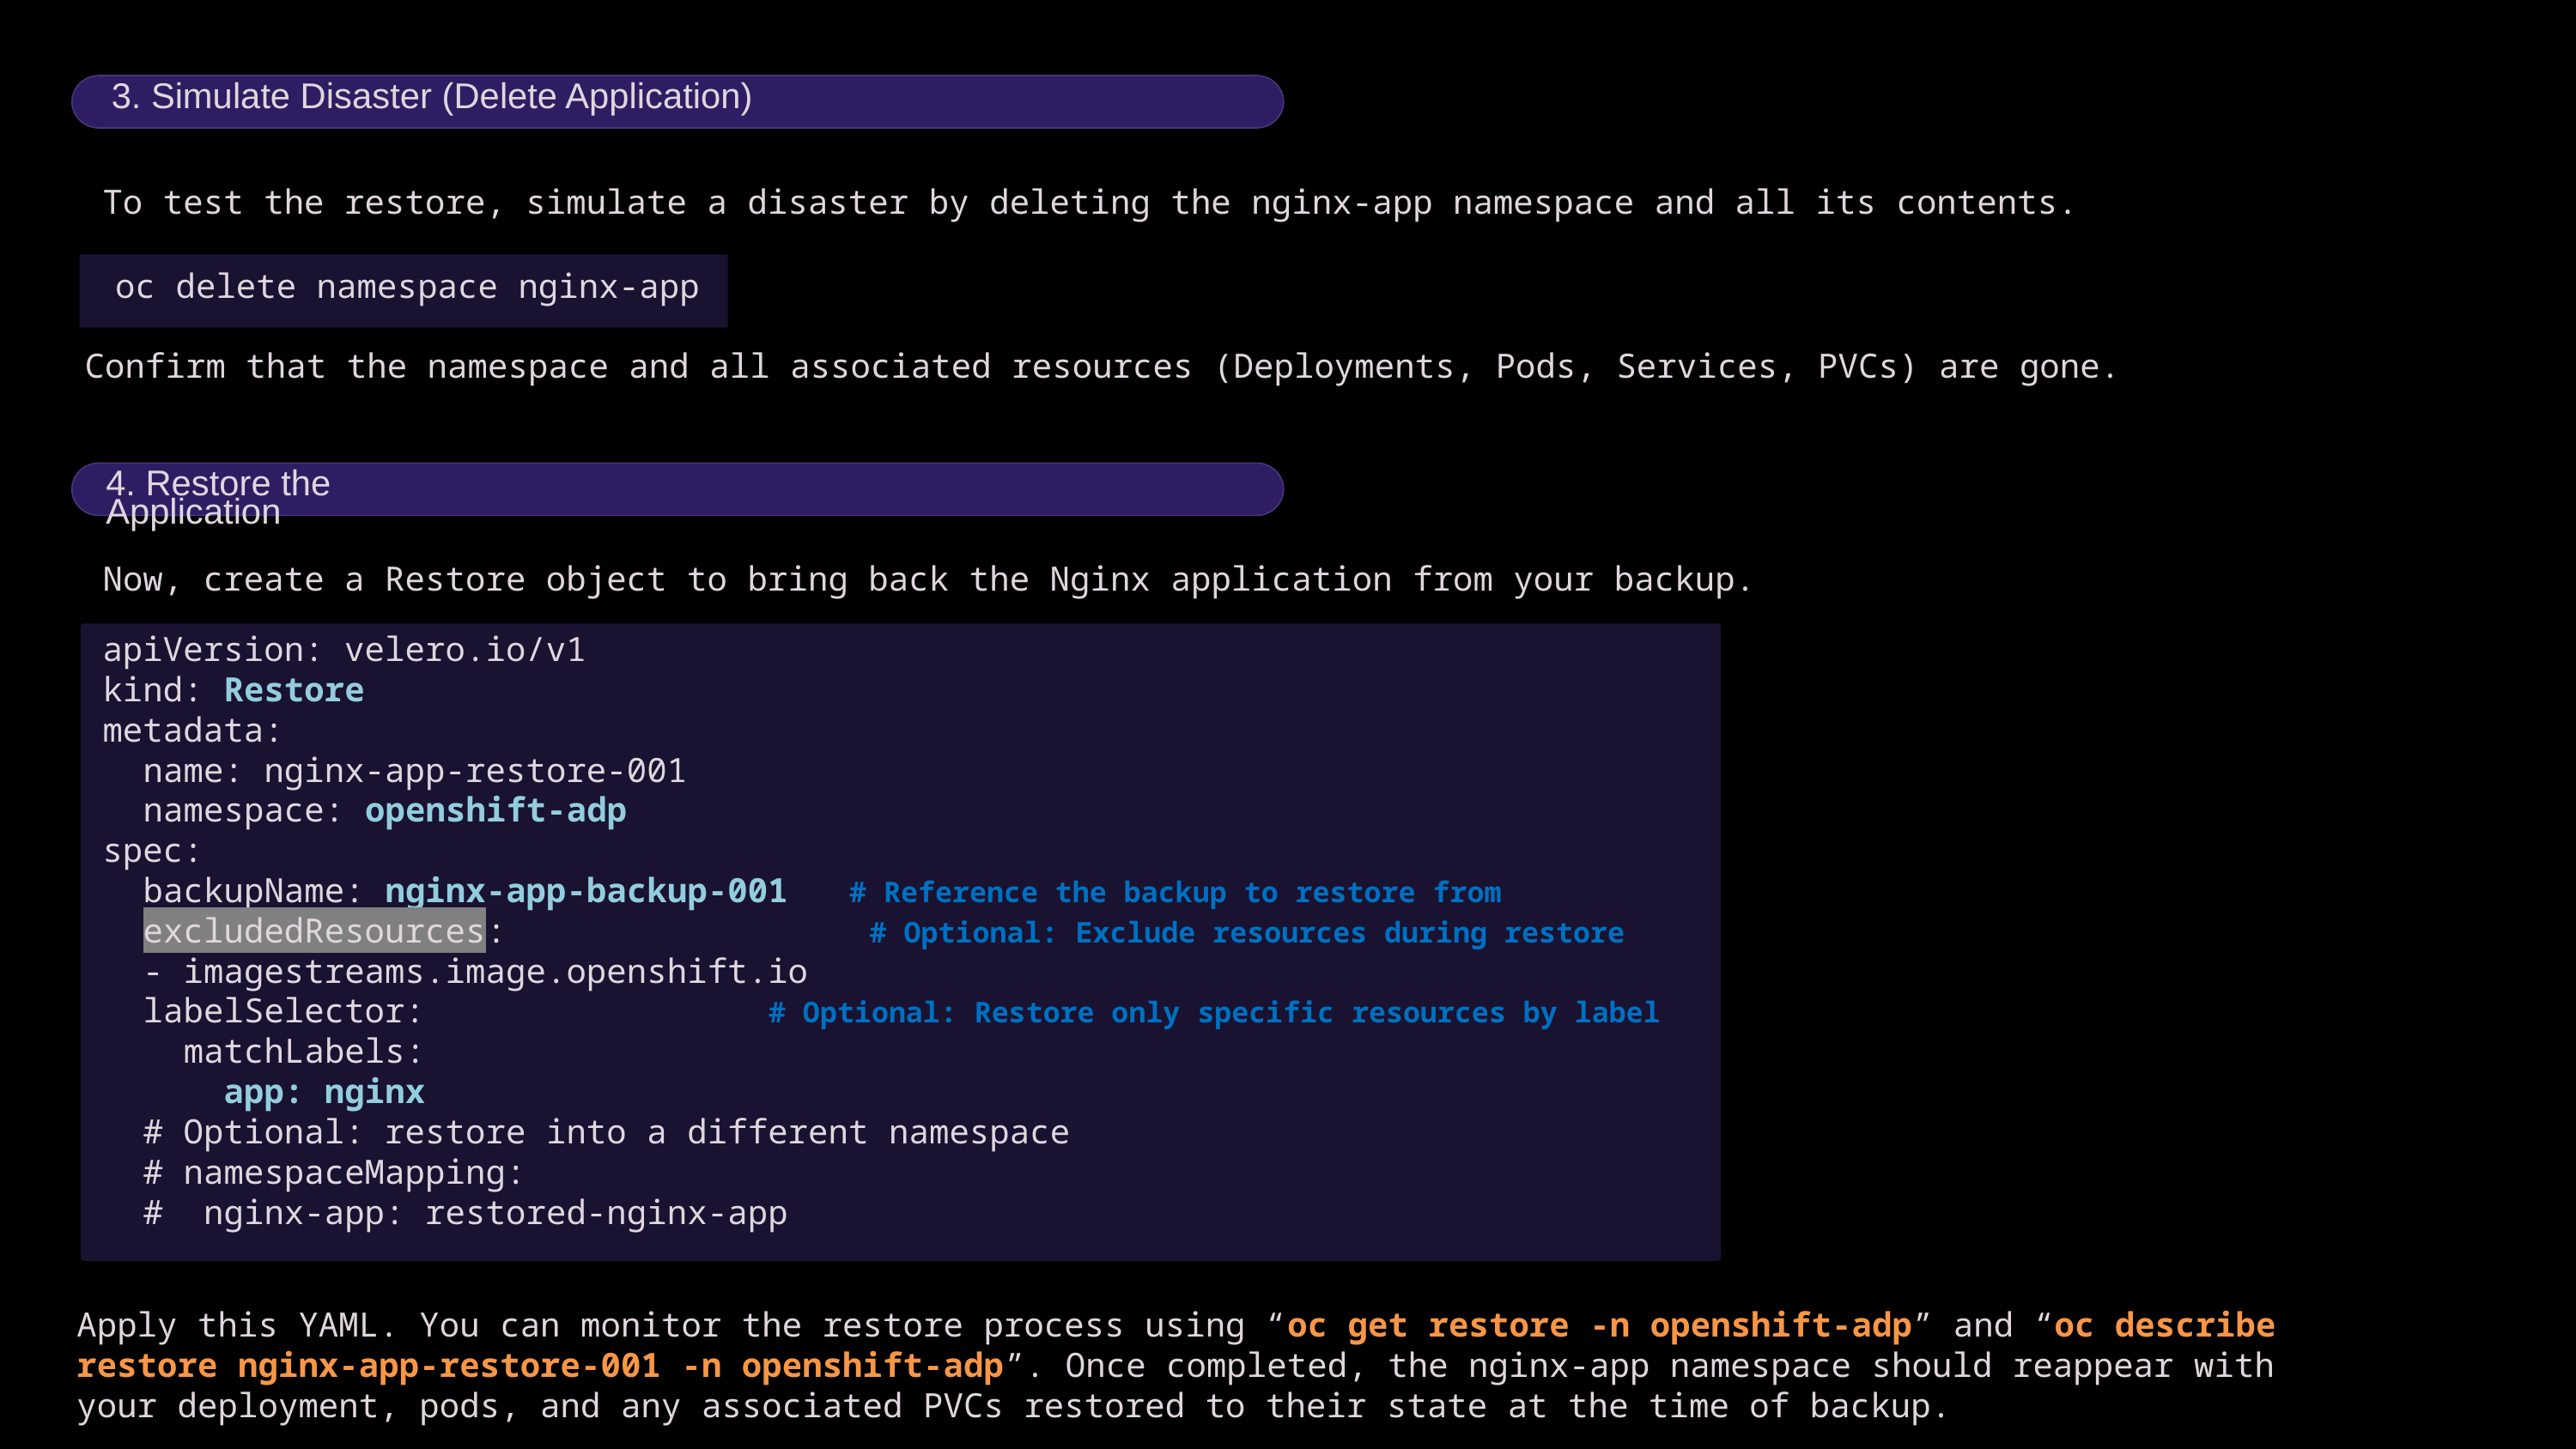

3. Simulate Disaster (Delete Application)

To test the restore, simulate a disaster by deleting the nginx-app namespace and all its contents.

oc delete namespace nginx-app
Confirm that the namespace and all associated resources (Deployments, Pods, Services, PVCs) are gone.

4. Restore the Application
Now, create a Restore object to bring back the Nginx application from your backup.

apiVersion: velero.io/v1
kind: Restore
metadata:
  name: nginx-app-restore-001
  namespace: openshift-adp
spec:
  backupName: nginx-app-backup-001   # Reference the backup to restore from
  excludedResources:                  # Optional: Exclude resources during restore
  - imagestreams.image.openshift.io
  labelSelector:                 # Optional: Restore only specific resources by label
    matchLabels:
      app: nginx
  # Optional: restore into a different namespace
  # namespaceMapping:
  #  nginx-app: restored-nginx-app
Apply this YAML. You can monitor the restore process using “oc get restore -n openshift-adp” and “oc describe restore nginx-app-restore-001 -n openshift-adp”. Once completed, the nginx-app namespace should reappear with your deployment, pods, and any associated PVCs restored to their state at the time of backup.